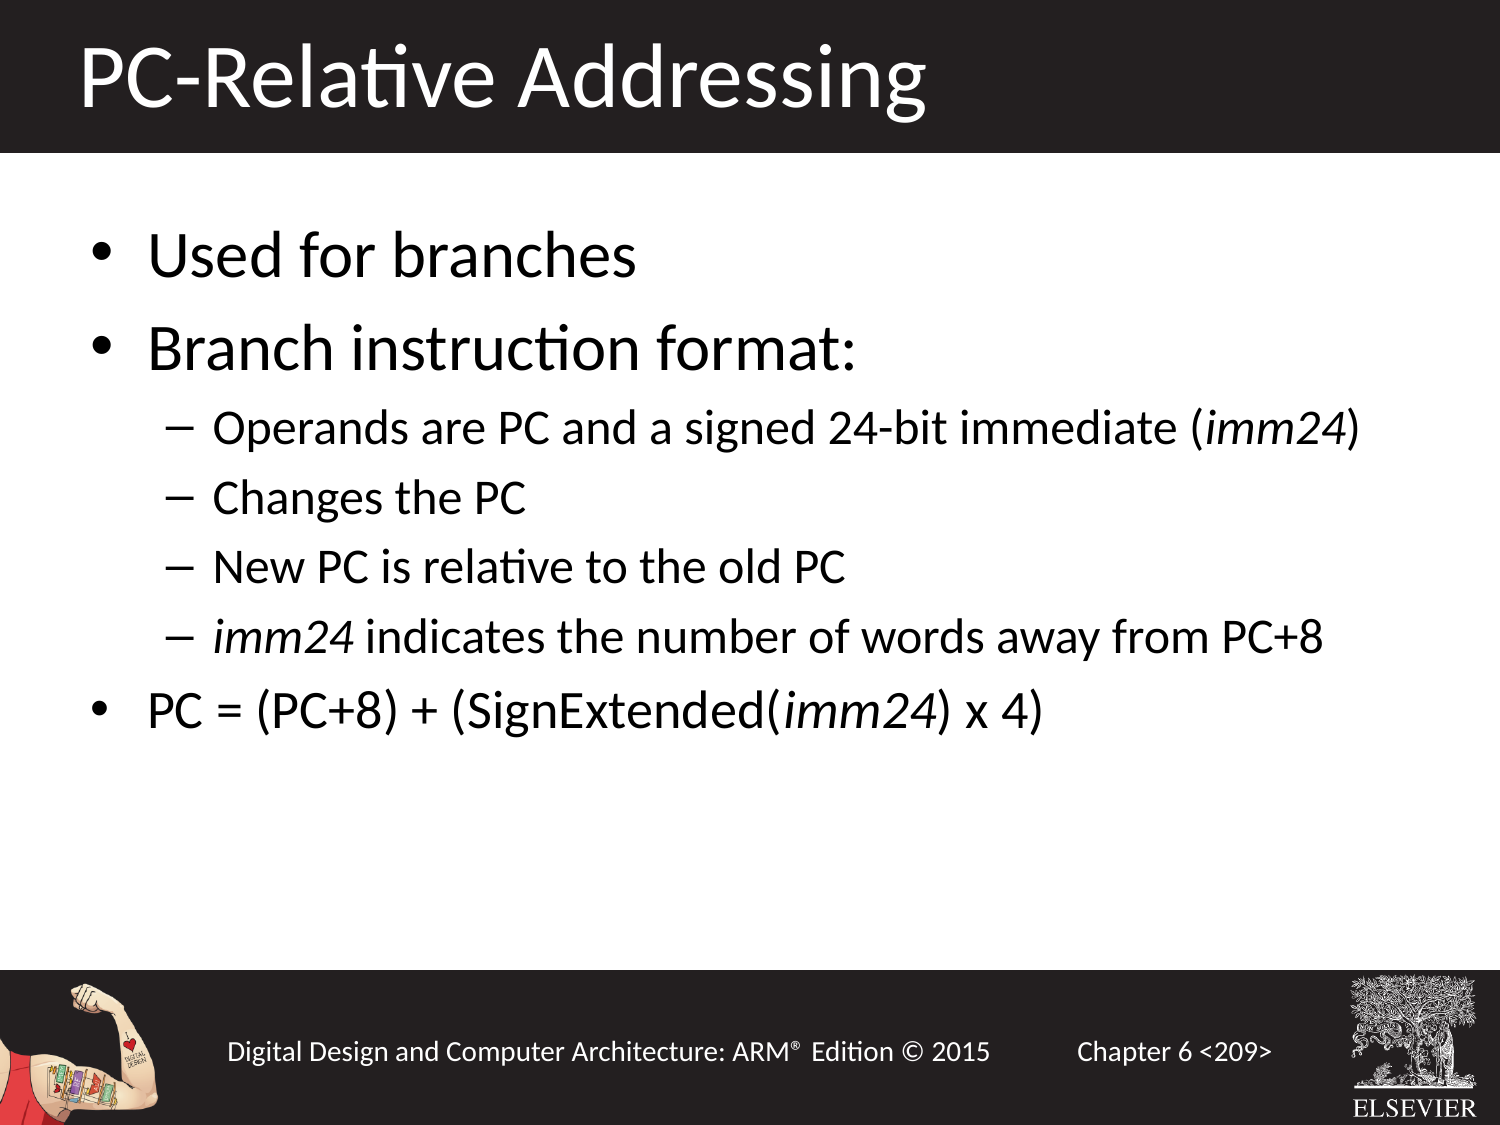

PC-Relative Addressing

Used for branches
Branch instruction format:
Operands are PC and a signed 24-bit immediate (imm24)
Changes the PC
New PC is relative to the old PC
imm24 indicates the number of words away from PC+8
PC = (PC+8) + (SignExtended(imm24) x 4)